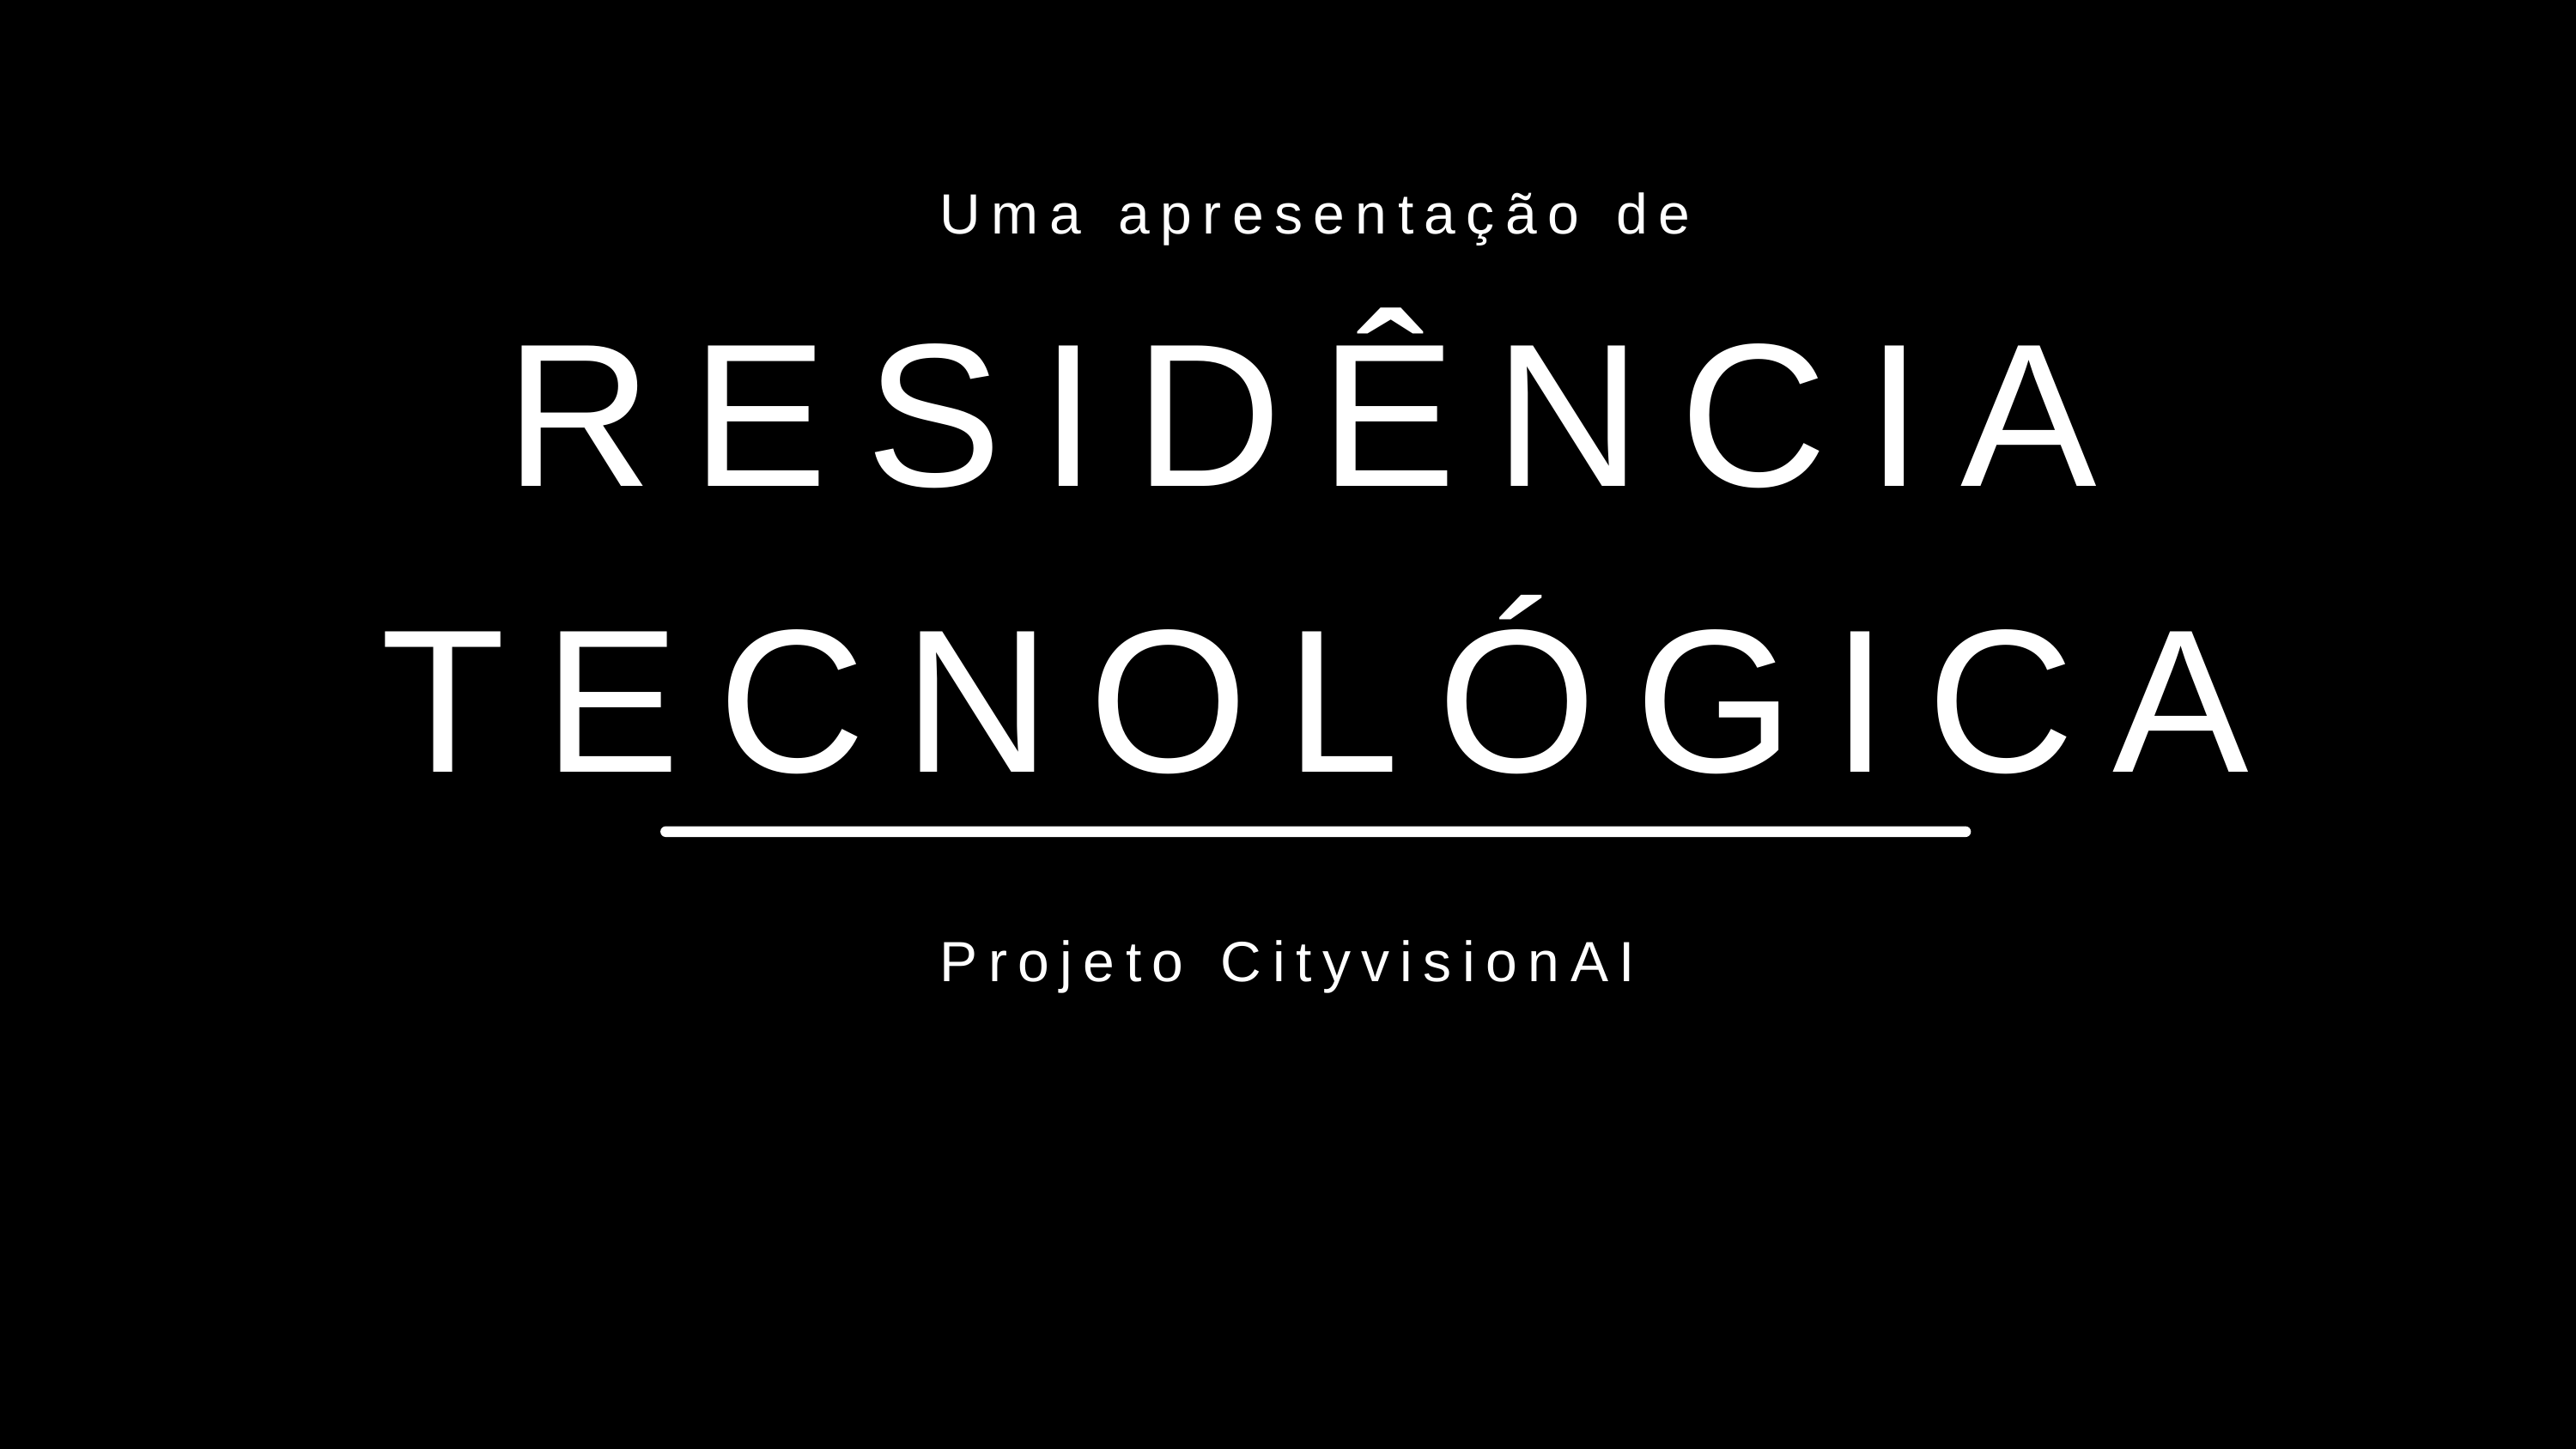

Uma apresentação de
RESIDÊNCIA TECNOLÓGICA

Projeto CityvisionAI